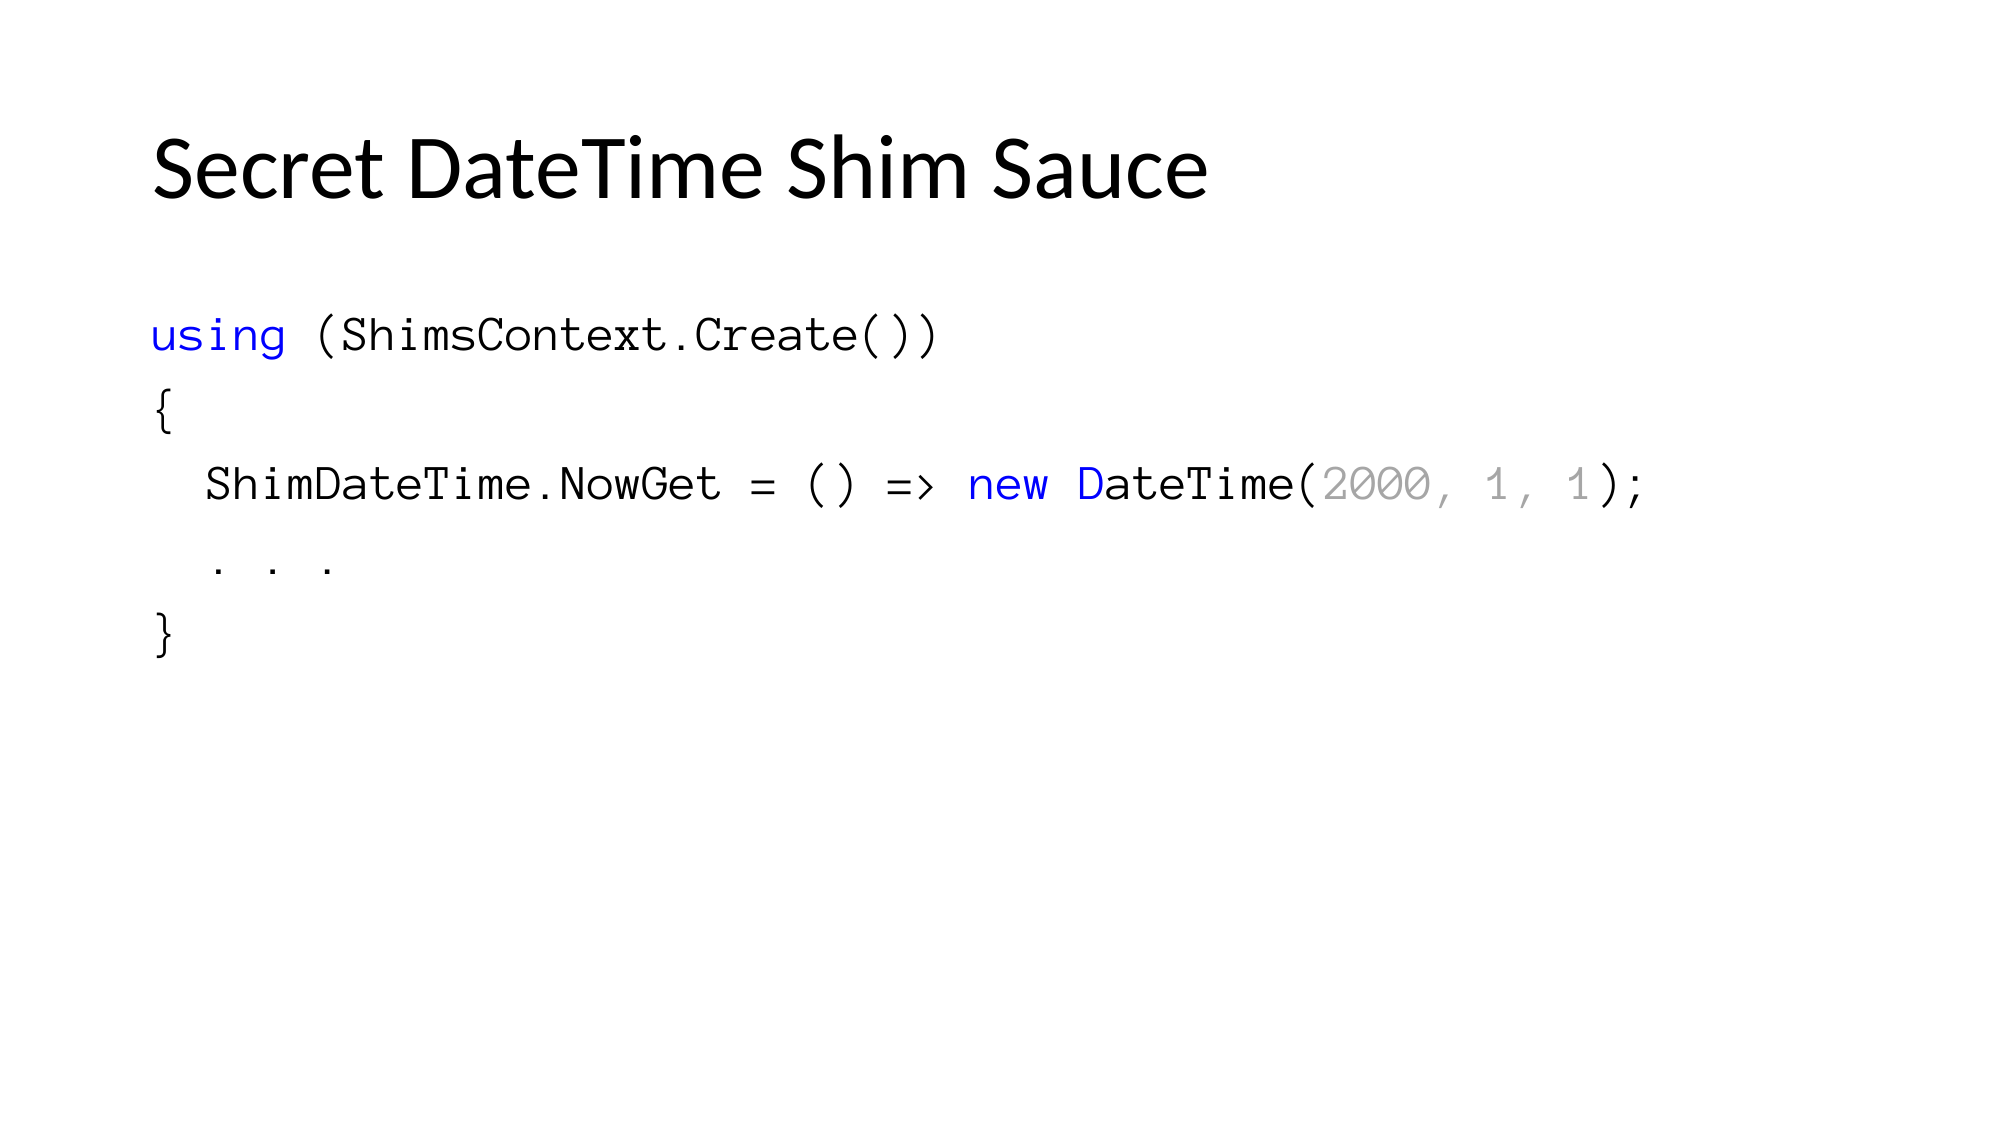

# Secret DateTime Shim Sauce
using (ShimsContext.Create())
{
  ShimDateTime.NowGet = () => new DateTime(2000, 1, 1);
  . . .
}